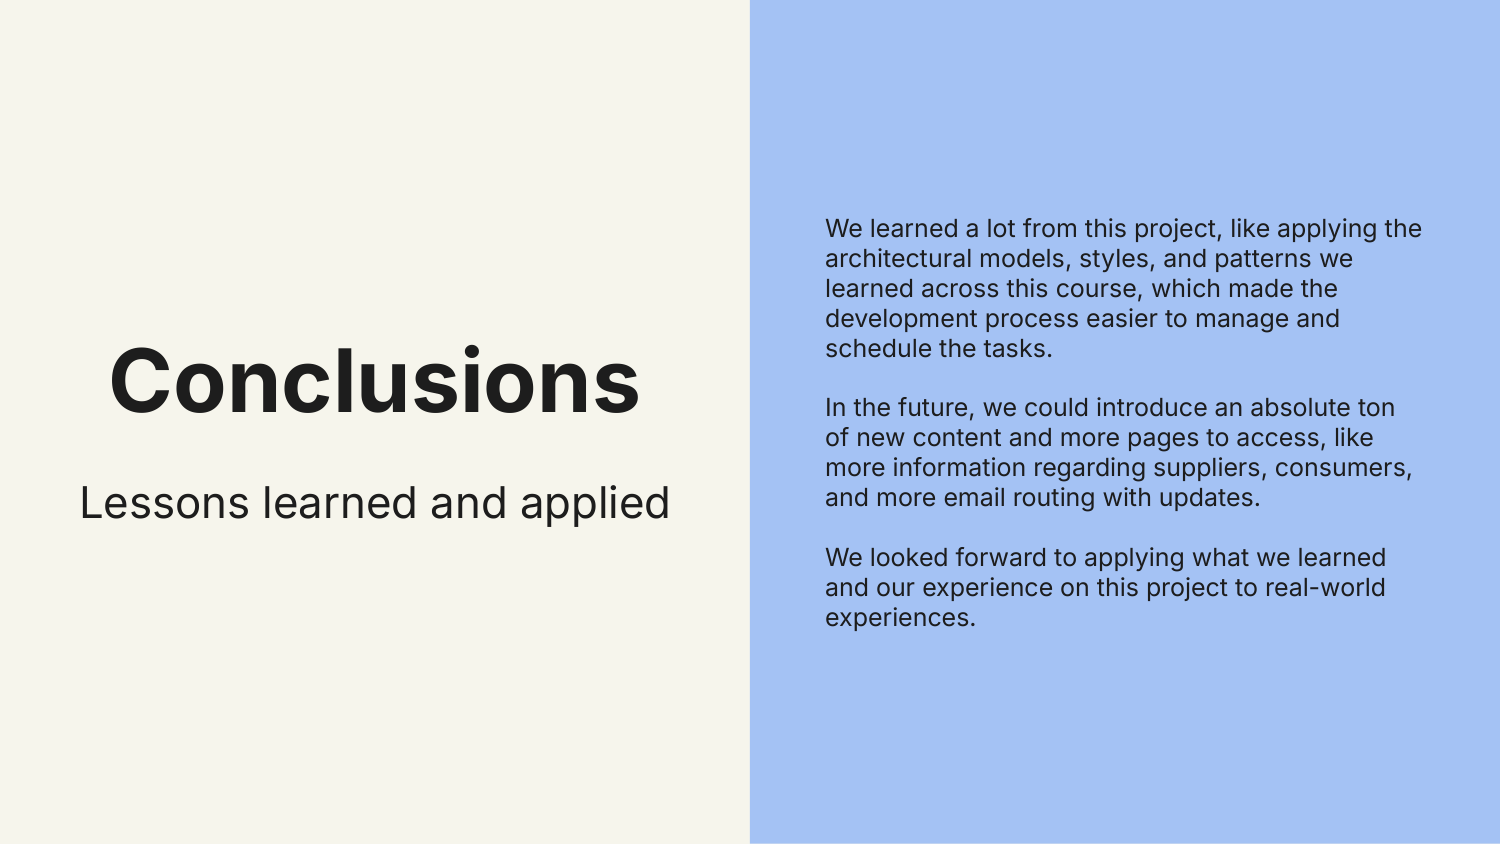

We learned a lot from this project, like applying the architectural models, styles, and patterns we learned across this course, which made the development process easier to manage and schedule the tasks.

In the future, we could introduce an absolute ton of new content and more pages to access, like more information regarding suppliers, consumers, and more email routing with updates.

We looked forward to applying what we learned and our experience on this project to real-world experiences.
# Conclusions
Lessons learned and applied